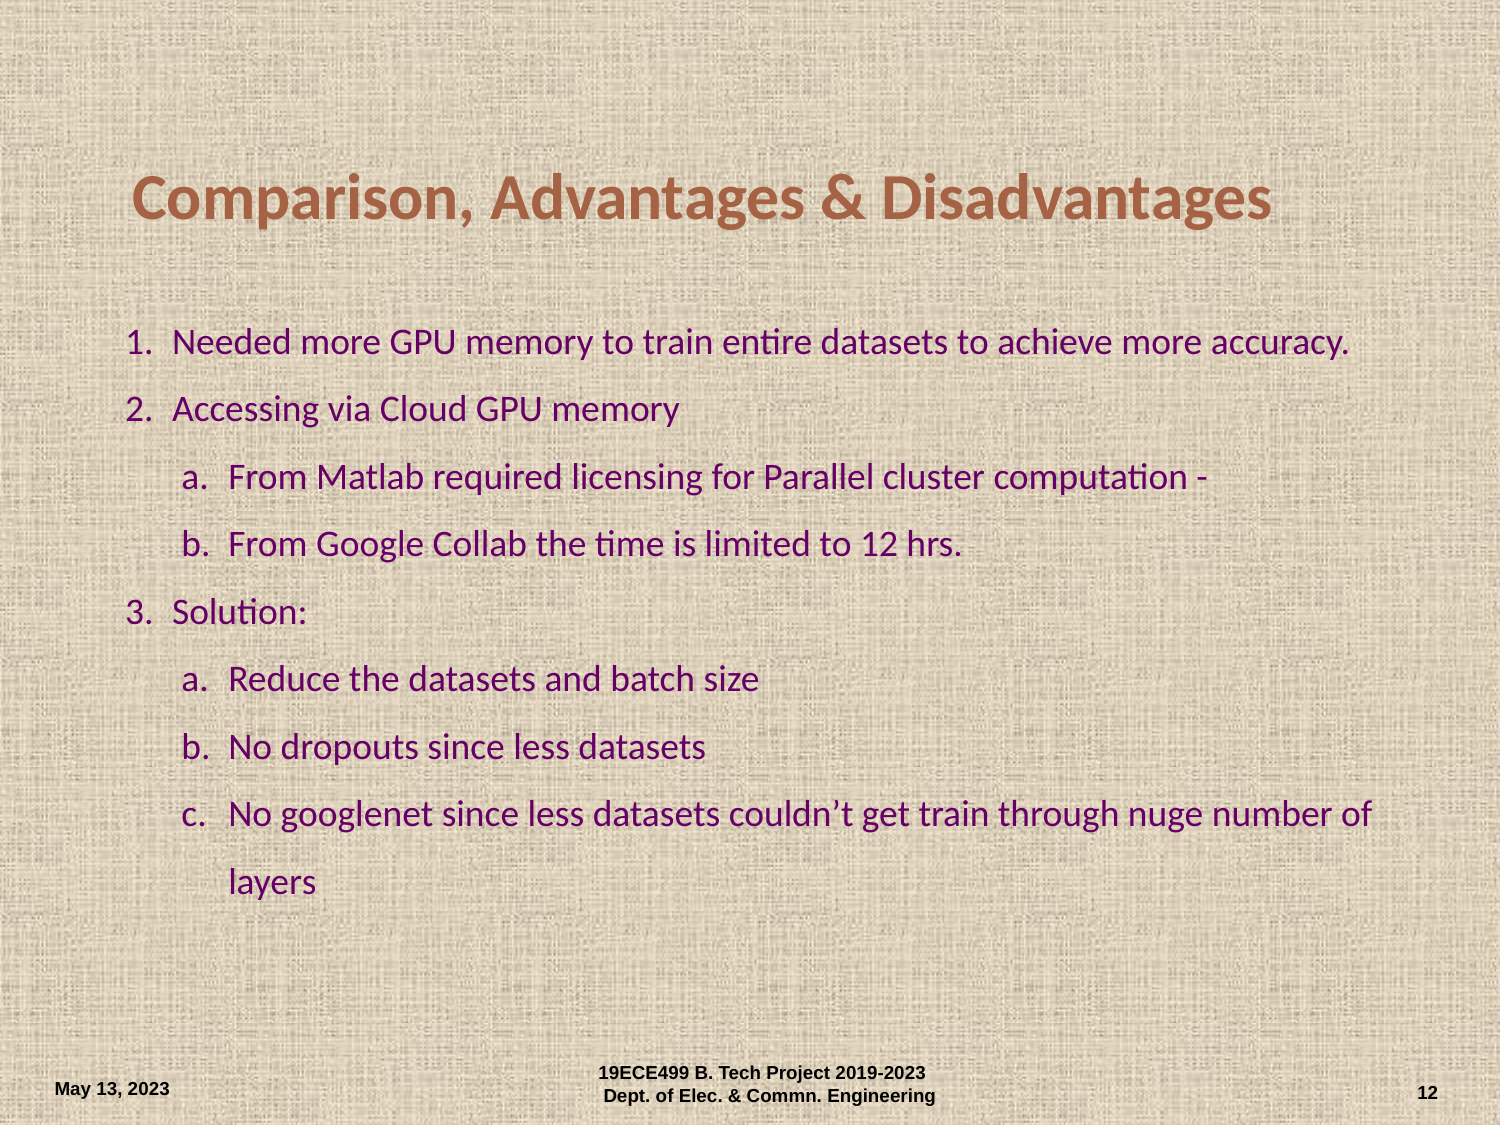

# Comparison, Advantages & Disadvantages
Needed more GPU memory to train entire datasets to achieve more accuracy.
Accessing via Cloud GPU memory
From Matlab required licensing for Parallel cluster computation -
From Google Collab the time is limited to 12 hrs.
Solution:
Reduce the datasets and batch size
No dropouts since less datasets
No googlenet since less datasets couldn’t get train through nuge number of layers
19ECE499 B. Tech Project 2019-2023
Dept. of Elec. & Commn. Engineering

12
May 13, 2023